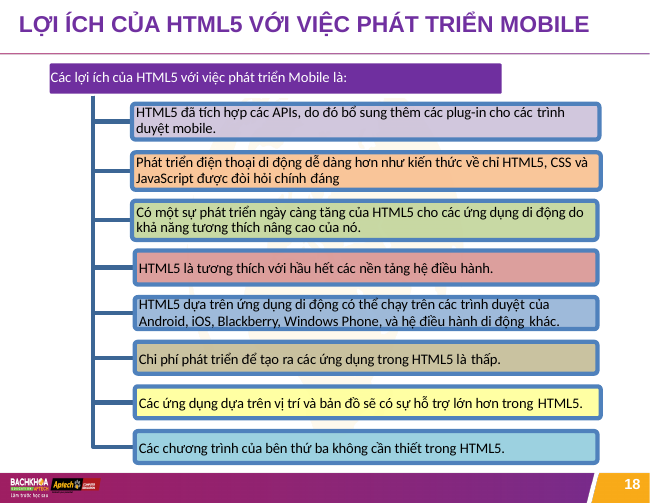

# LỢI ÍCH CỦA HTML5 VỚI VIỆC PHÁT TRIỂN MOBILE

Các lợi ích của HTML5 với việc phát triển Mobile là:

HTML5 đã tích hợp các APIs, do đó bổ sung thêm các plug-in cho các trình
duyệt mobile.

Phát triển điện thoại di động dễ dàng hơn như kiến thức về chỉ HTML5, CSS và  JavaScript được đòi hỏi chính đáng

Có một sự phát triển ngày càng tăng của HTML5 cho các ứng dụng di động do  khả năng tương thích nâng cao của nó.

HTML5 là tương thích với hầu hết các nền tảng hệ điều hành.

HTML5 dựa trên ứng dụng di động có thể chạy trên các trình duyệt của
Android, iOS, Blackberry, Windows Phone, và hệ điều hành di động khác.

Chi phí phát triển để tạo ra các ứng dụng trong HTML5 là thấp.

Các ứng dụng dựa trên vị trí và bản đồ sẽ có sự hỗ trợ lớn hơn trong HTML5.

Các chương trình của bên thứ ba không cần thiết trong HTML5.

18